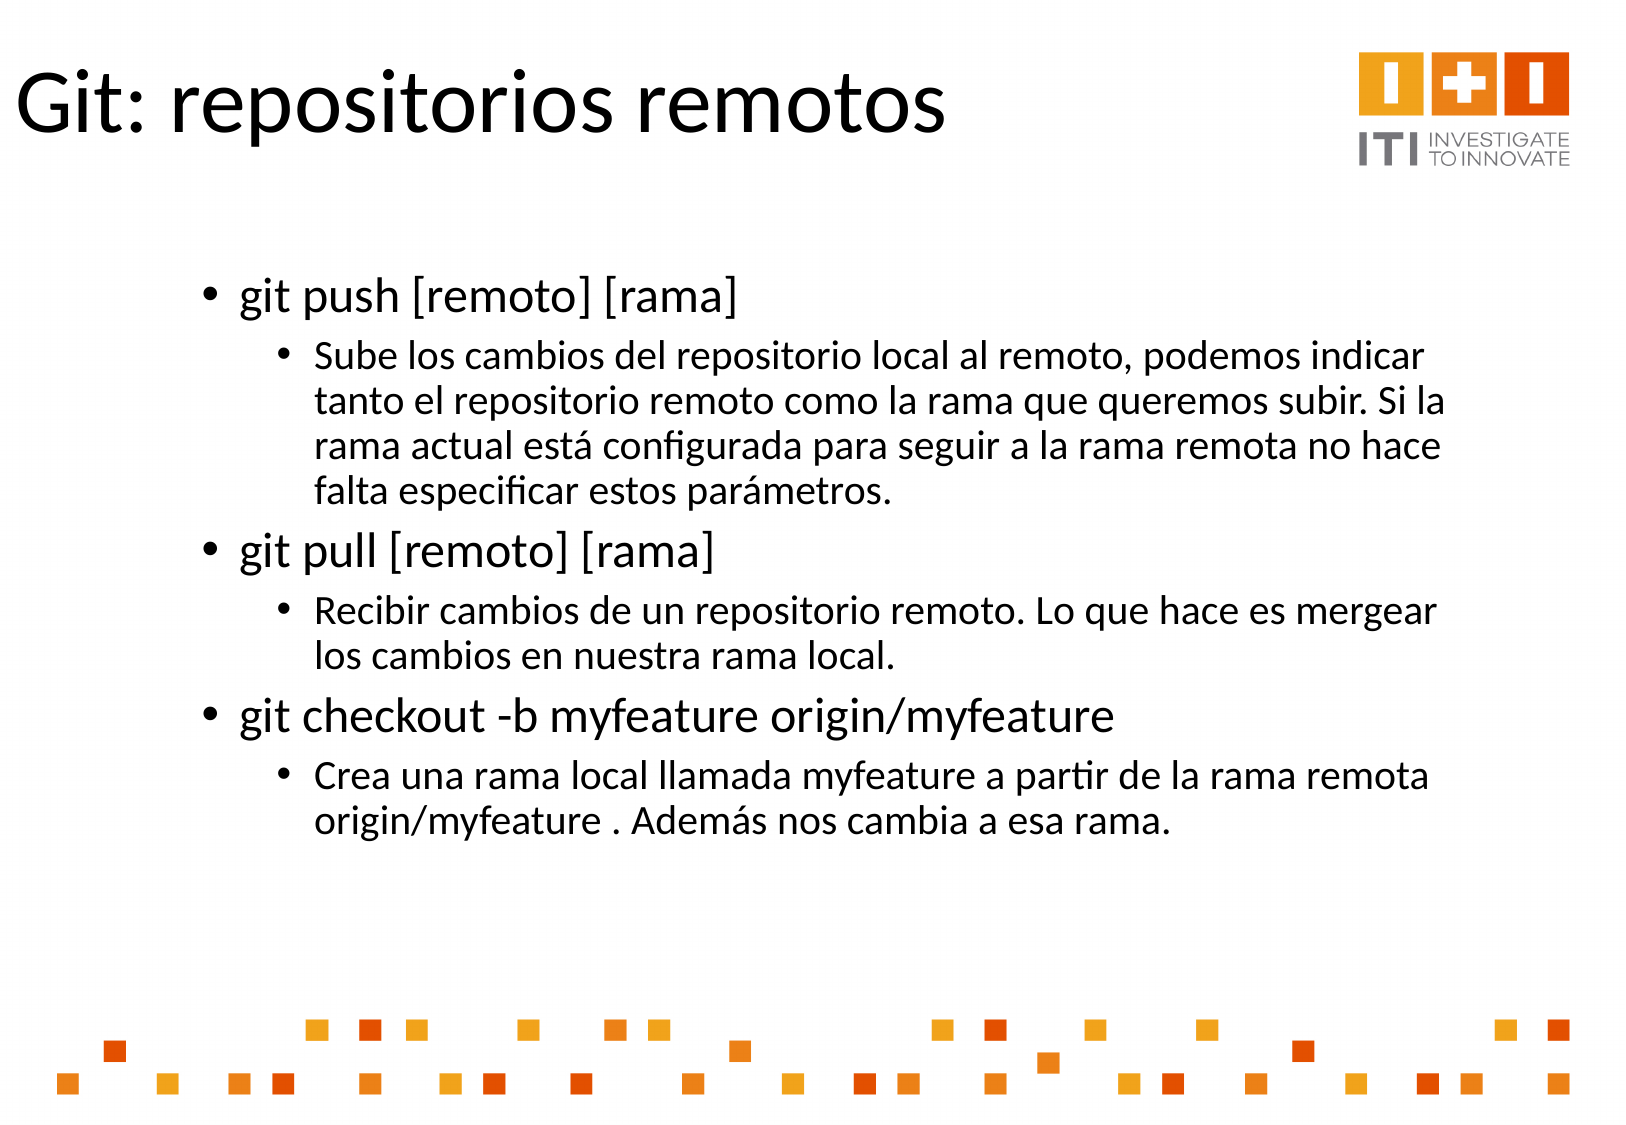

# Git: repositorios remotos

git push [remoto] [rama]
Sube los cambios del repositorio local al remoto, podemos indicar tanto el repositorio remoto como la rama que queremos subir. Si la rama actual está configurada para seguir a la rama remota no hace falta especificar estos parámetros.
git pull [remoto] [rama]
Recibir cambios de un repositorio remoto. Lo que hace es mergear los cambios en nuestra rama local.
git checkout -b myfeature origin/myfeature
Crea una rama local llamada myfeature a partir de la rama remota origin/myfeature . Además nos cambia a esa rama.